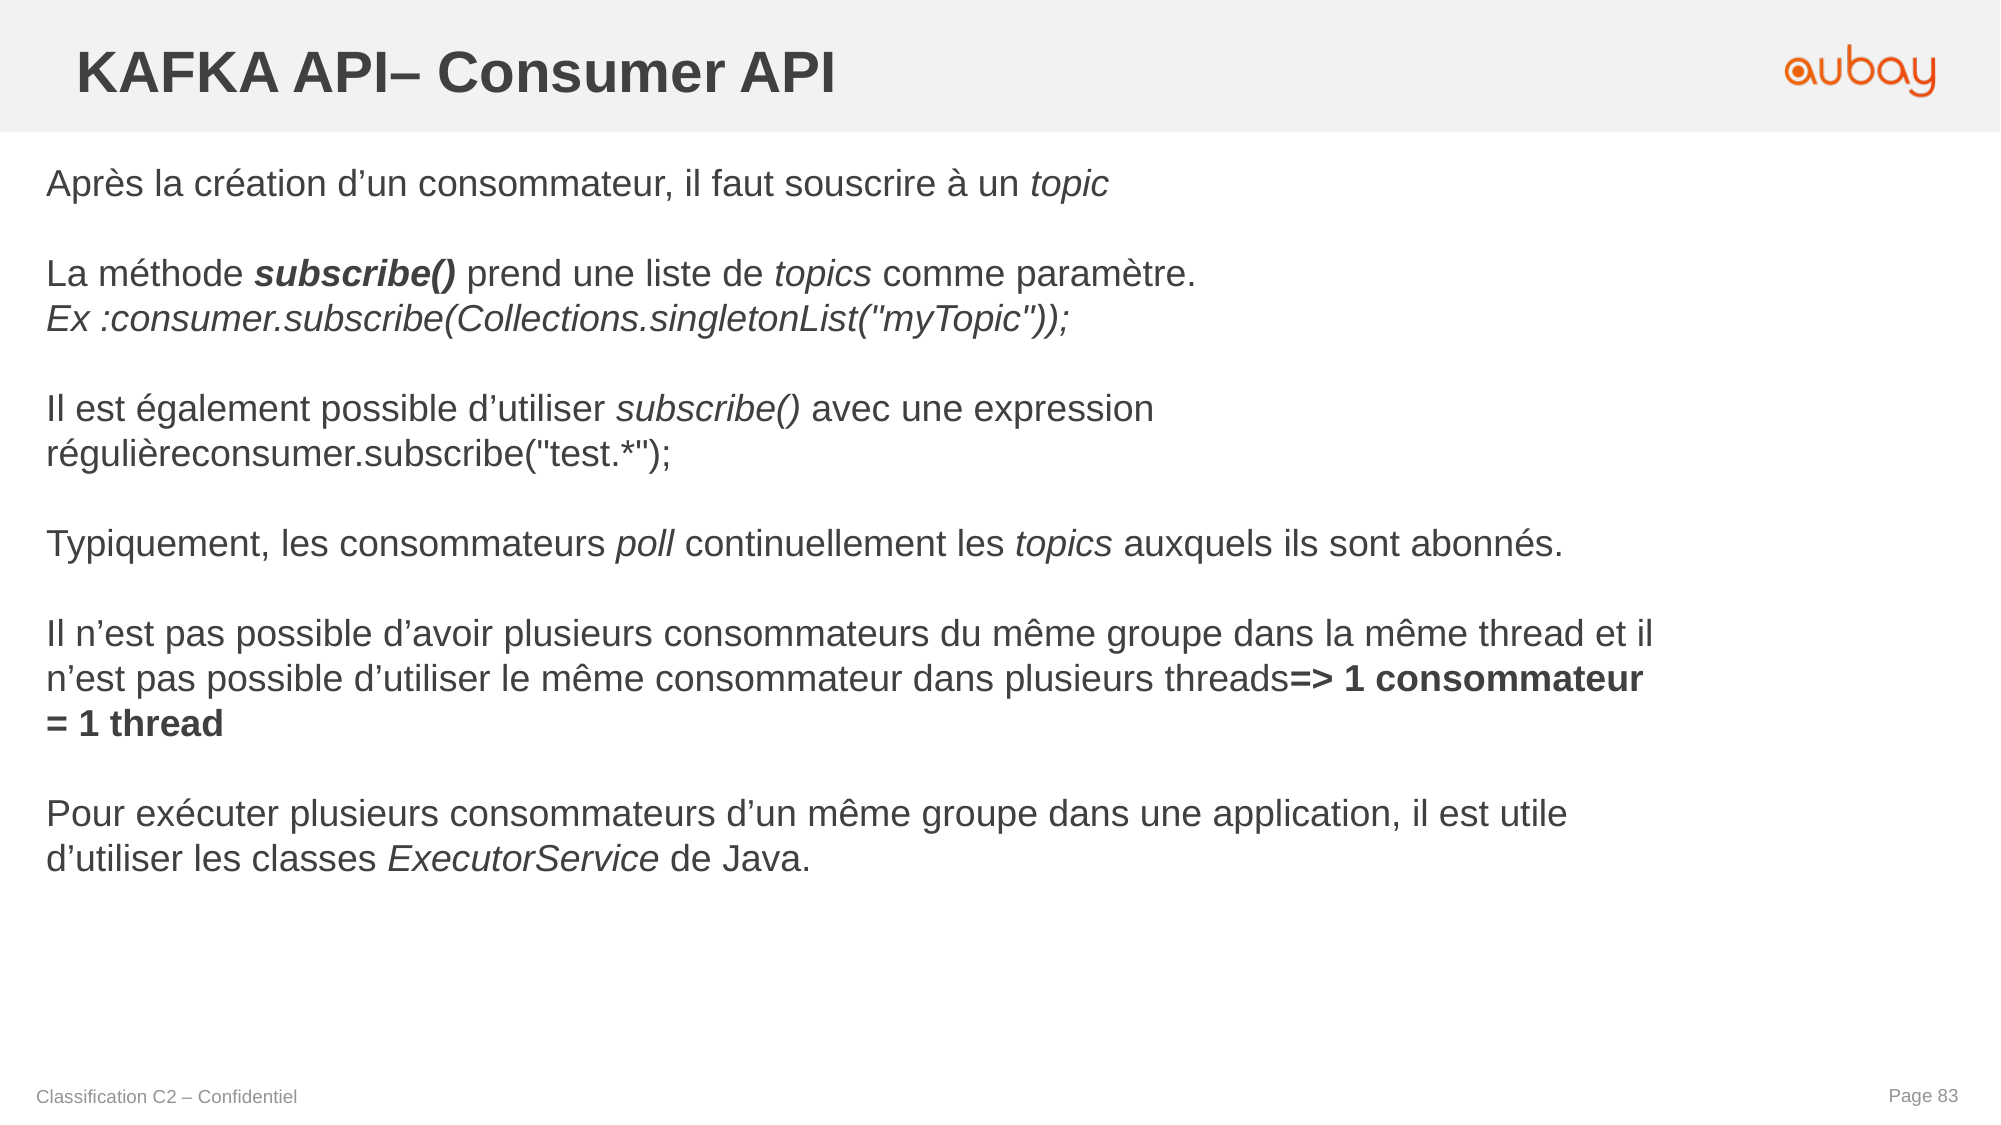

KAFKA API– Consumer API
Après la création d’un consommateur, il faut souscrire à un topic

La méthode subscribe() prend une liste de topics comme paramètre.
Ex :consumer.subscribe(Collections.singletonList("myTopic"));

Il est également possible d’utiliser subscribe() avec une expression régulièreconsumer.subscribe("test.*");

Typiquement, les consommateurs poll continuellement les topics auxquels ils sont abonnés.

Il n’est pas possible d’avoir plusieurs consommateurs du même groupe dans la même thread et il n’est pas possible d’utiliser le même consommateur dans plusieurs threads=> 1 consommateur = 1 thread

Pour exécuter plusieurs consommateurs d’un même groupe dans une application, il est utile d’utiliser les classes ExecutorService de Java.